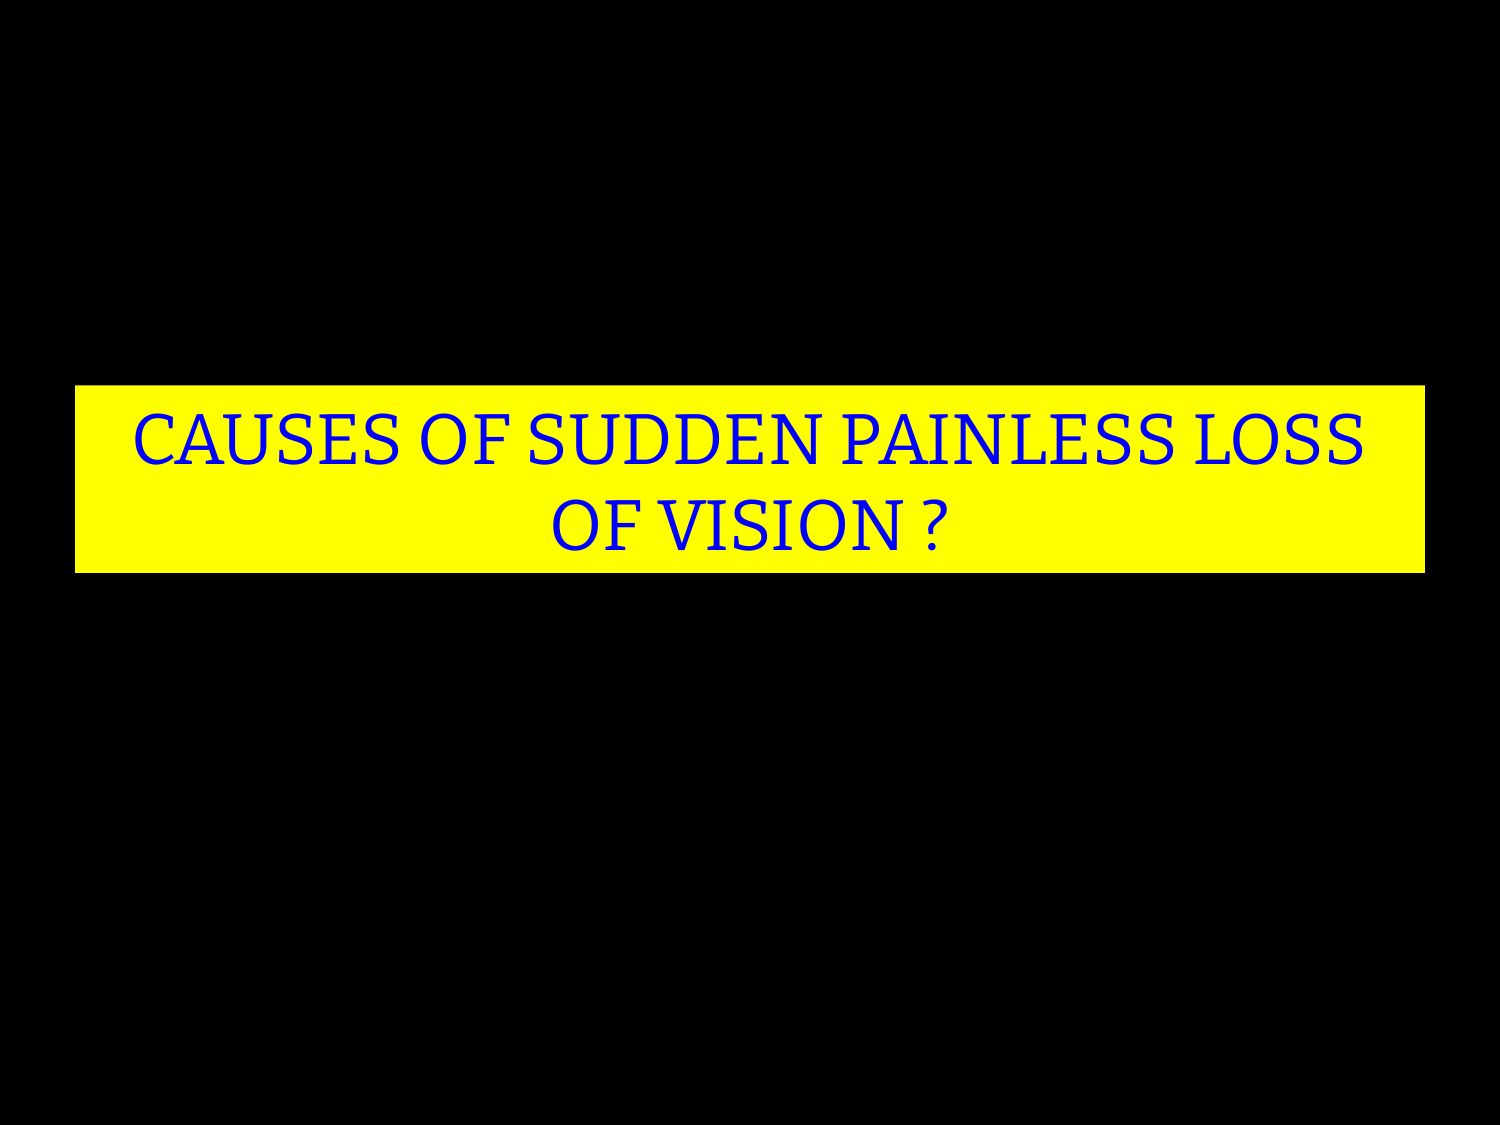

# CAUSES OF SUDDEN PAINLESS LOSS OF VISION ?